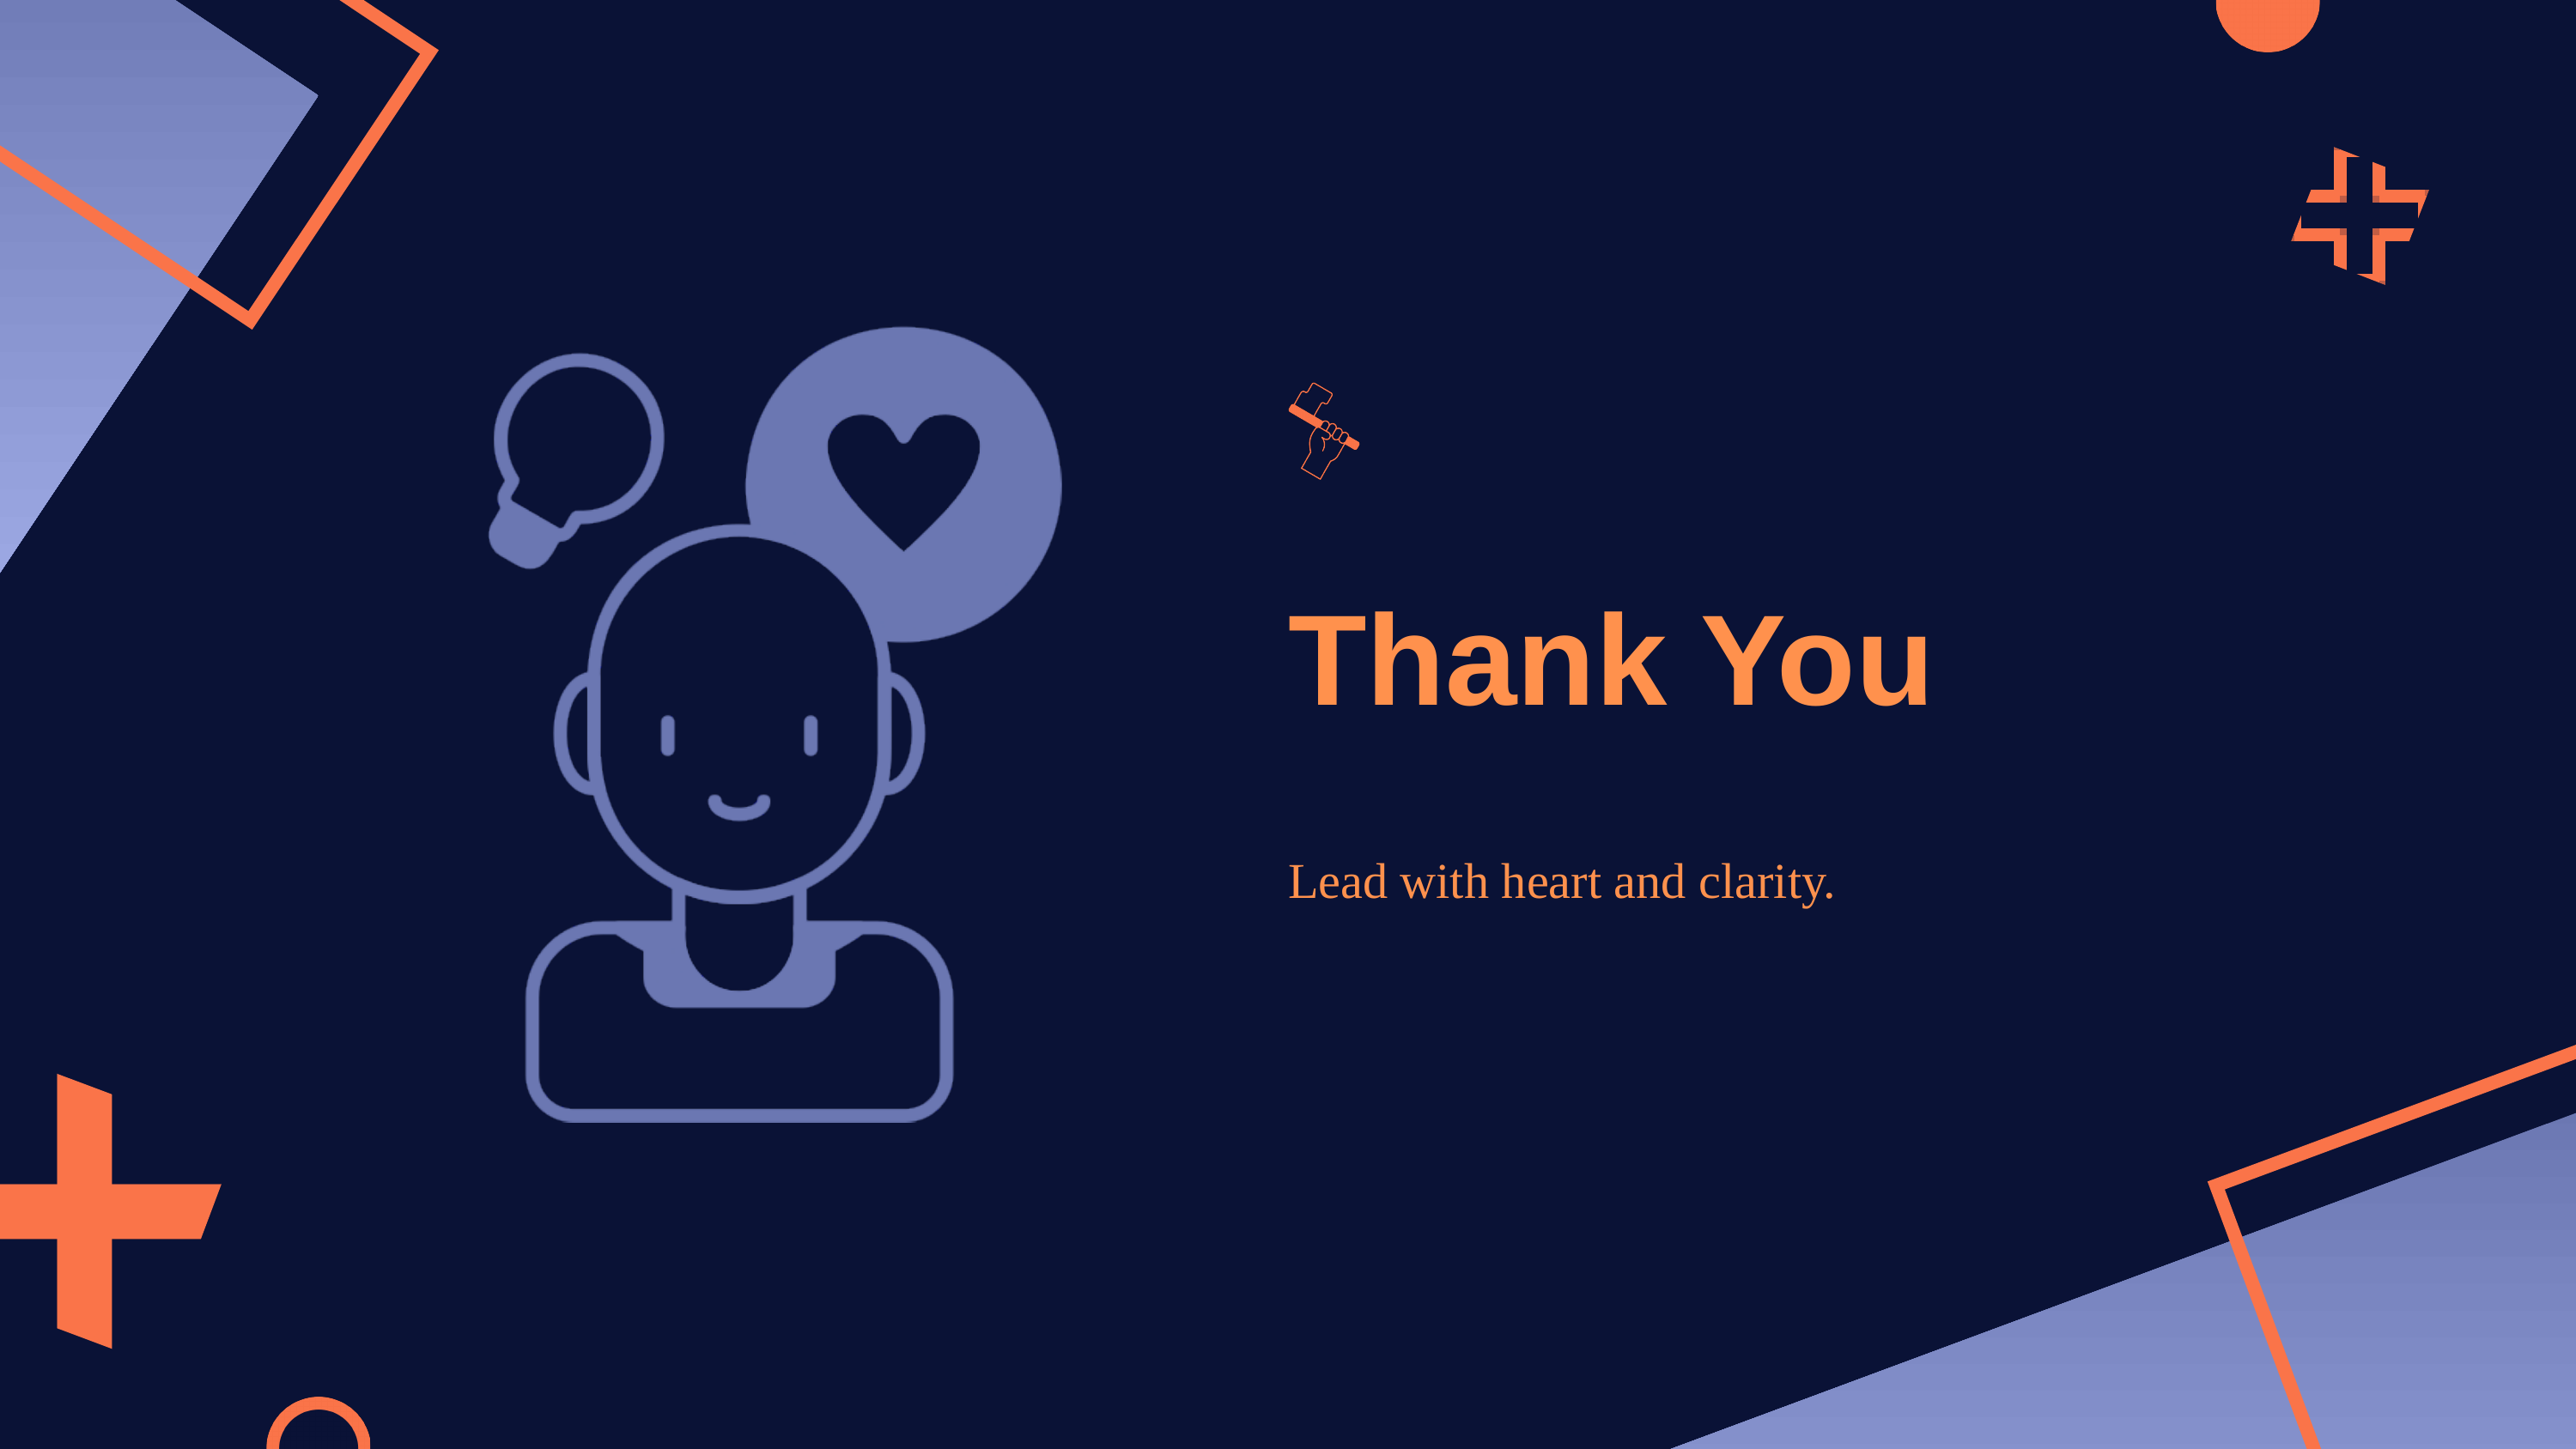

Thank You
Lead with heart and clarity.